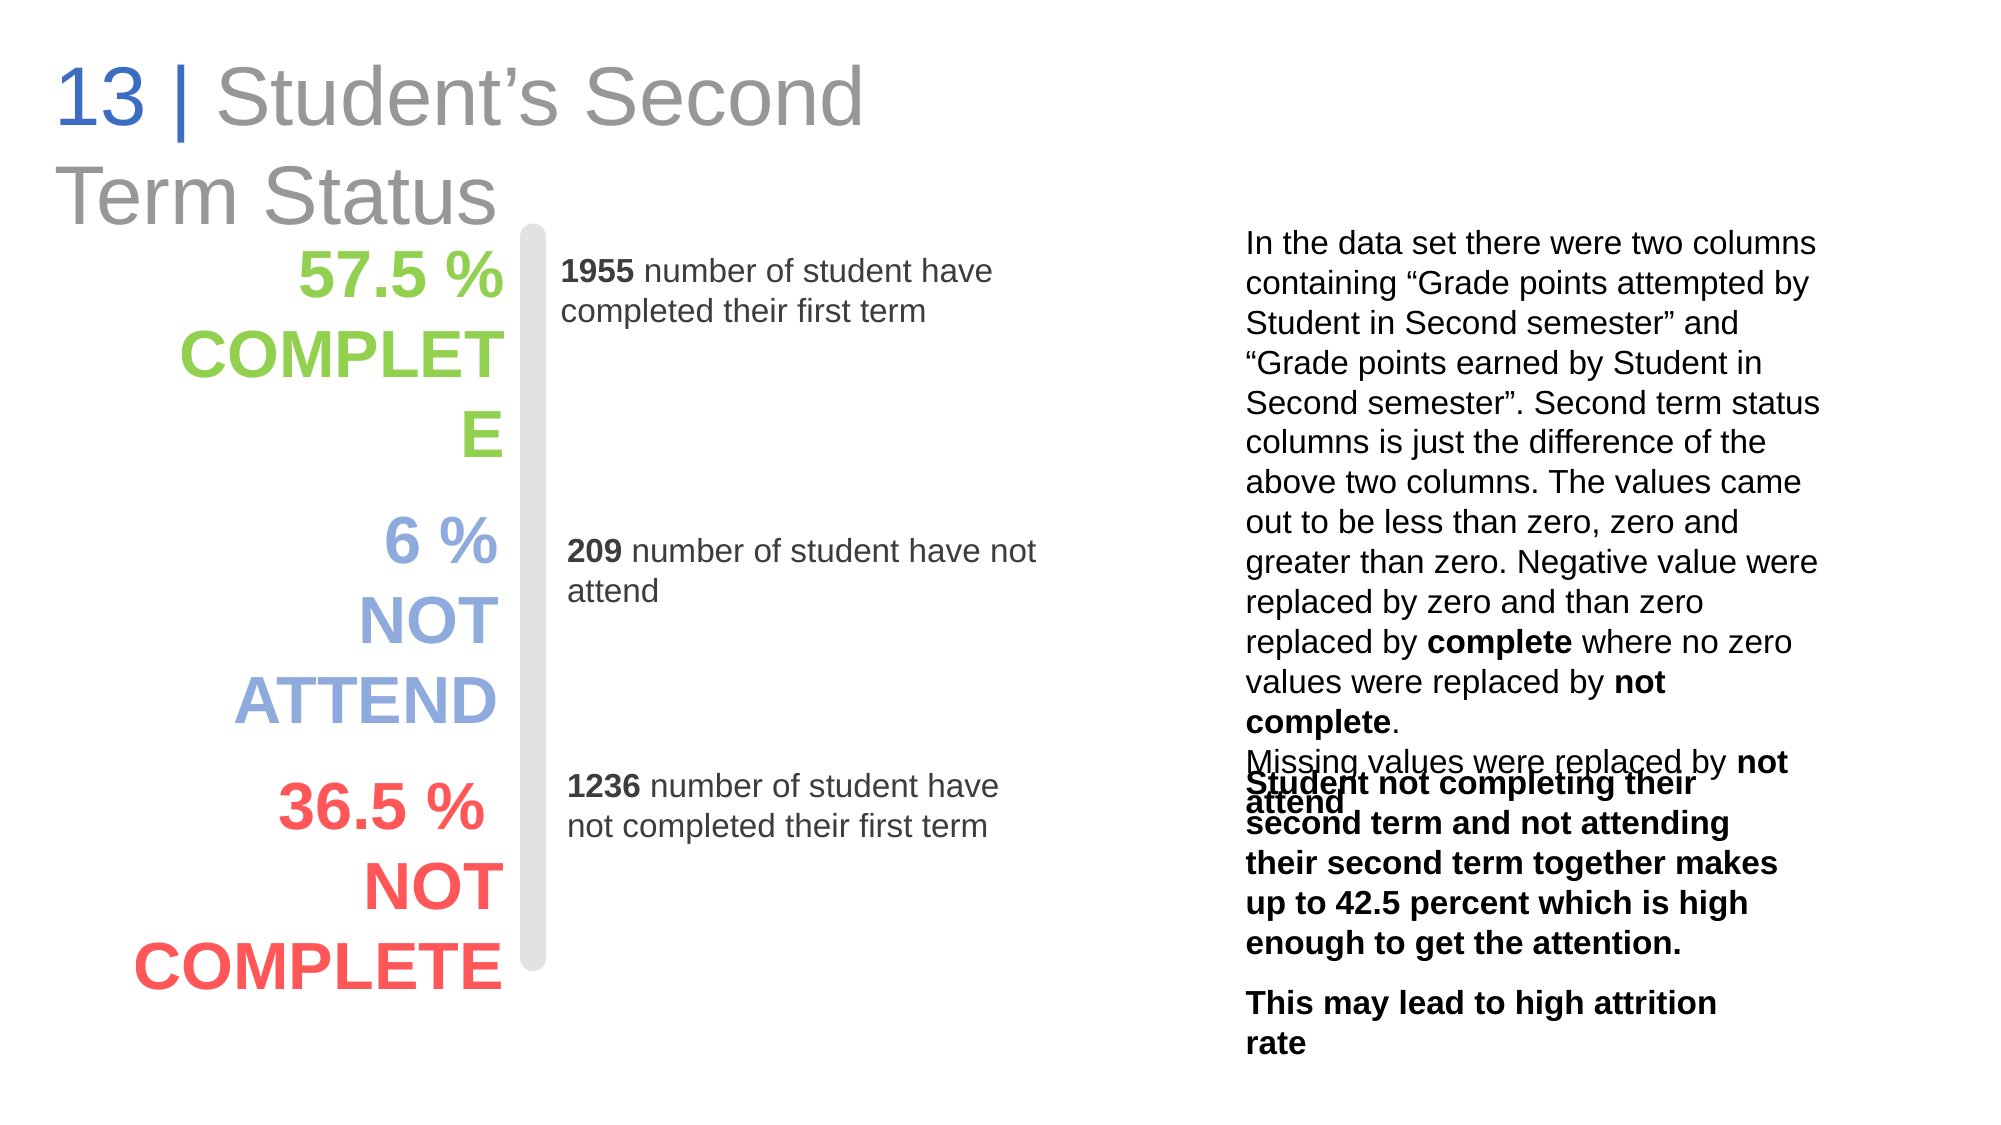

13 | Student’s Second Term Status
In the data set there were two columns containing “Grade points attempted by Student in Second semester” and “Grade points earned by Student in Second semester”. Second term status columns is just the difference of the above two columns. The values came out to be less than zero, zero and greater than zero. Negative value were replaced by zero and than zero replaced by complete where no zero values were replaced by not complete.
Missing values were replaced by not attend

57.5 %
COMPLETE

1955 number of student have completed their first term
6 %
NOT ATTEND
209 number of student have not attend
36.5 %
NOT COMPLETE
1236 number of student have not completed their first term
Student not completing their second term and not attending their second term together makes up to 42.5 percent which is high enough to get the attention.

This may lead to high attrition rate